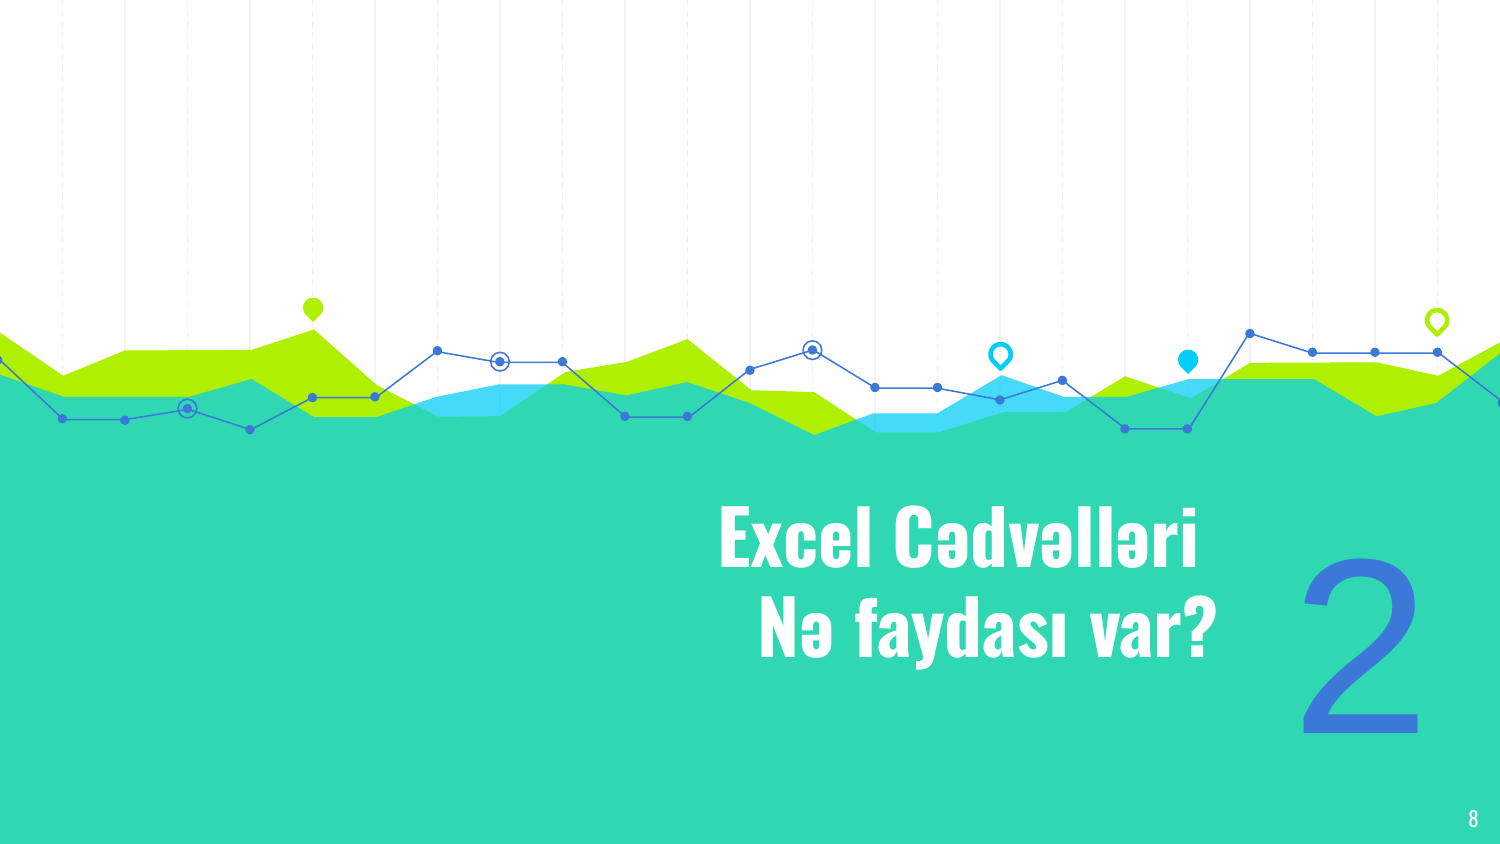

# Excel Cədvəlləri Nə faydası var?
2
8